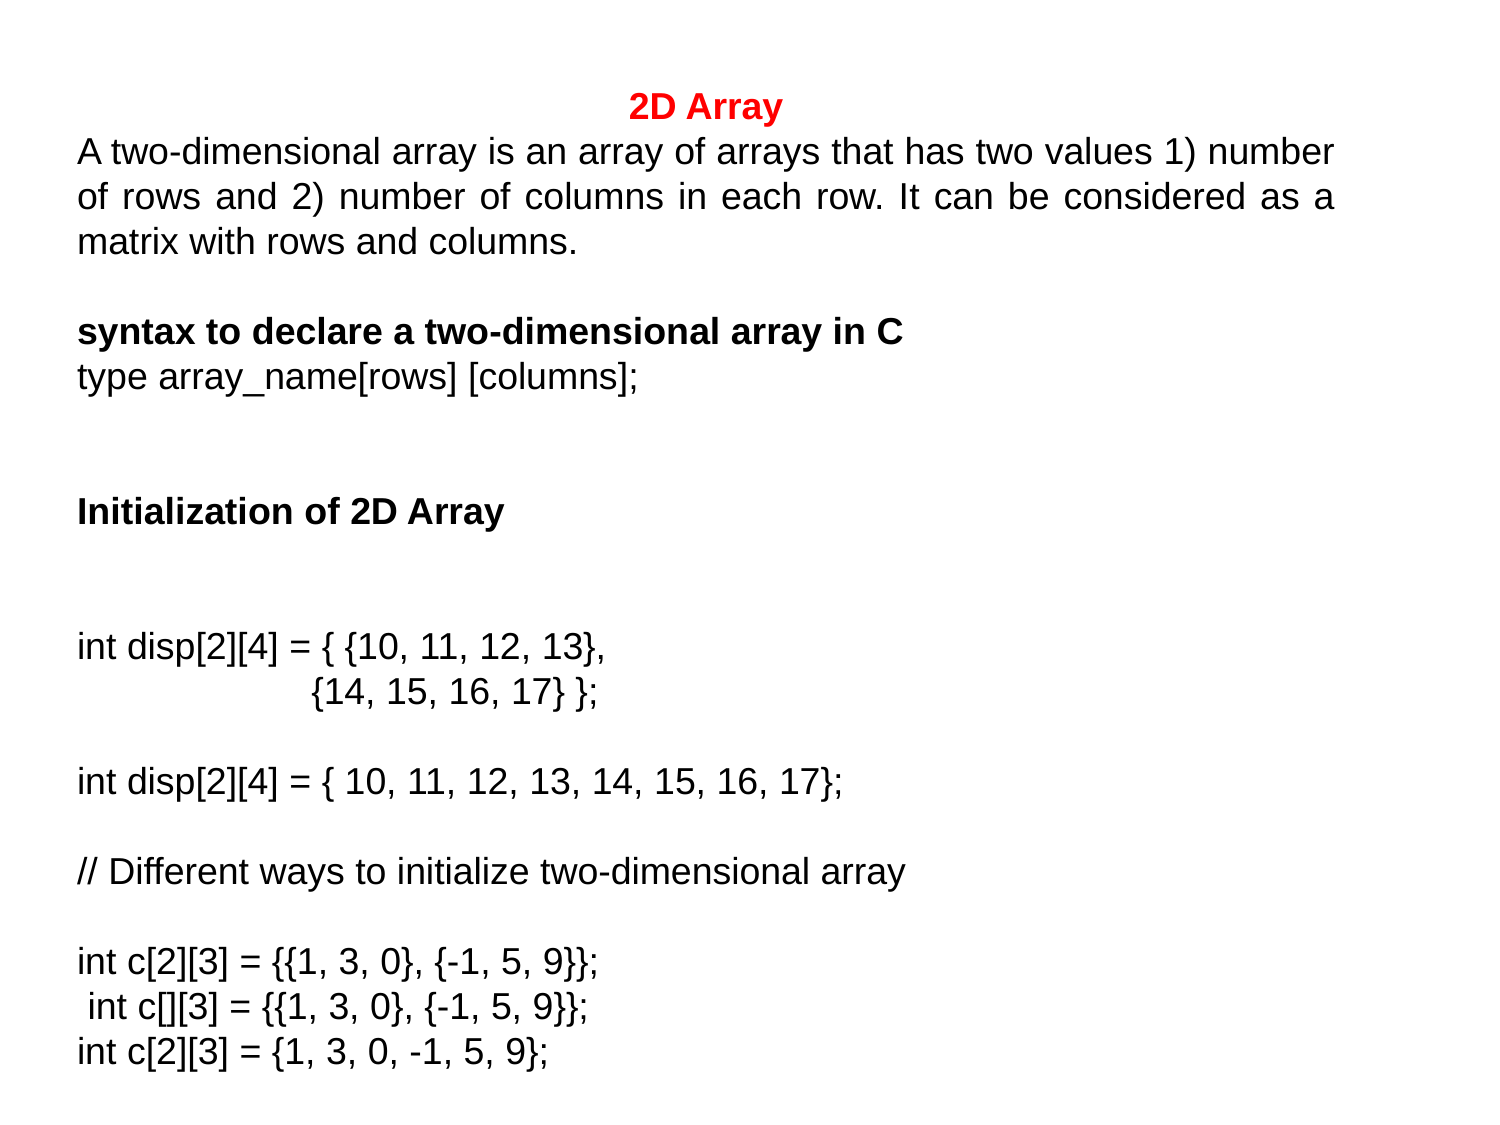

2D Array
A two-dimensional array is an array of arrays that has two values 1) number of rows and 2) number of columns in each row. It can be considered as a matrix with rows and columns.

syntax to declare a two-dimensional array in C
type array_name[rows] [columns];

Initialization of 2D Array

int disp[2][4] = { {10, 11, 12, 13},
	        {14, 15, 16, 17} };

int disp[2][4] = { 10, 11, 12, 13, 14, 15, 16, 17};

// Different ways to initialize two-dimensional array

int c[2][3] = {{1, 3, 0}, {-1, 5, 9}};
 int c[][3] = {{1, 3, 0}, {-1, 5, 9}};
int c[2][3] = {1, 3, 0, -1, 5, 9};